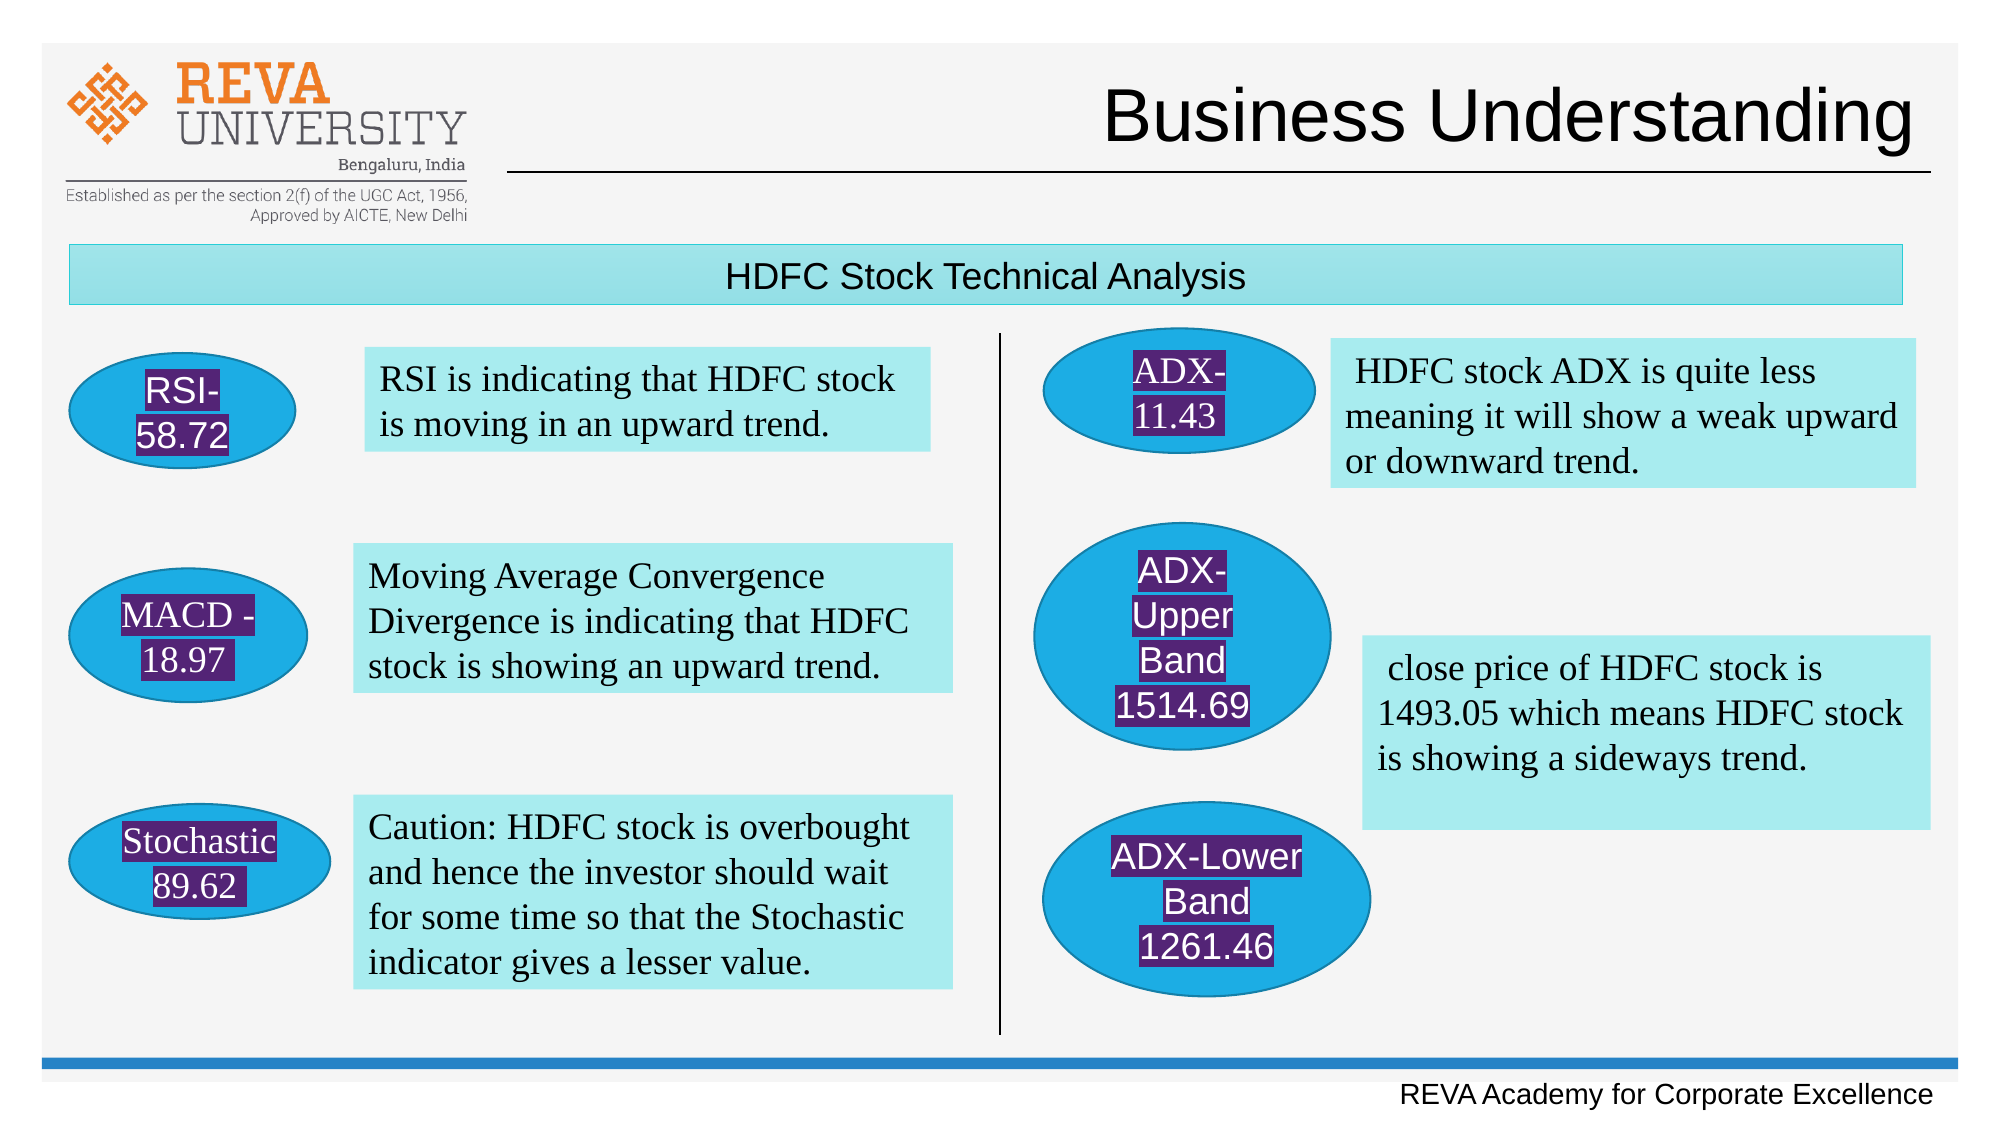

# Business Understanding
HDFC Stock Technical Analysis
ADX- 11.43
 HDFC stock ADX is quite less meaning it will show a weak upward or downward trend.
RSI is indicating that HDFC stock is moving in an upward trend.
RSI-58.72
ADX-Upper Band
1514.69
Moving Average Convergence Divergence is indicating that HDFC stock is showing an upward trend.
MACD - 18.97
 close price of HDFC stock is 1493.05 which means HDFC stock is showing a sideways trend.

Caution: HDFC stock is overbought and hence the investor should wait for some time so that the Stochastic indicator gives a lesser value.
ADX-Lower Band
1261.46
Stochastic89.62